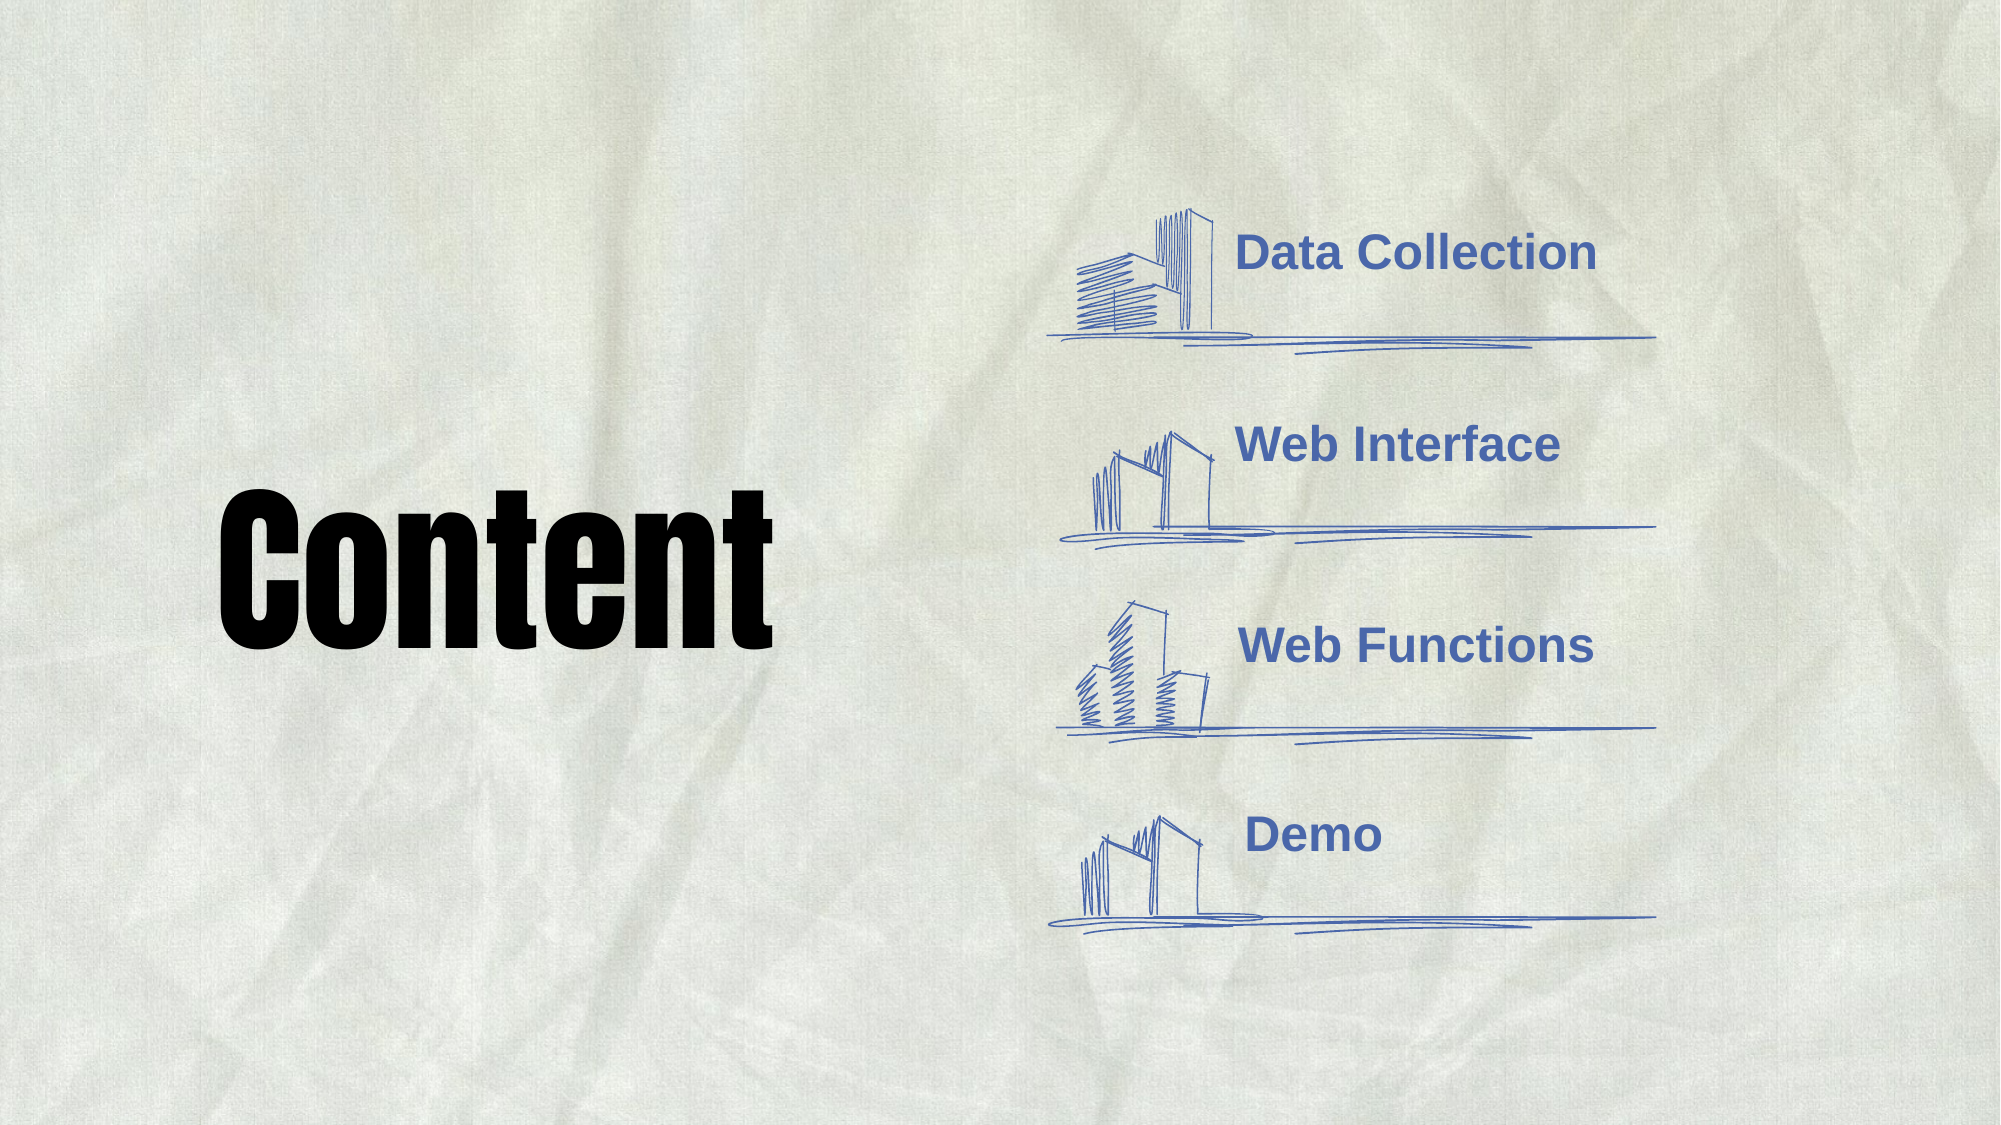

Data Collection

Web Interface

Content

Web Functions

Demo